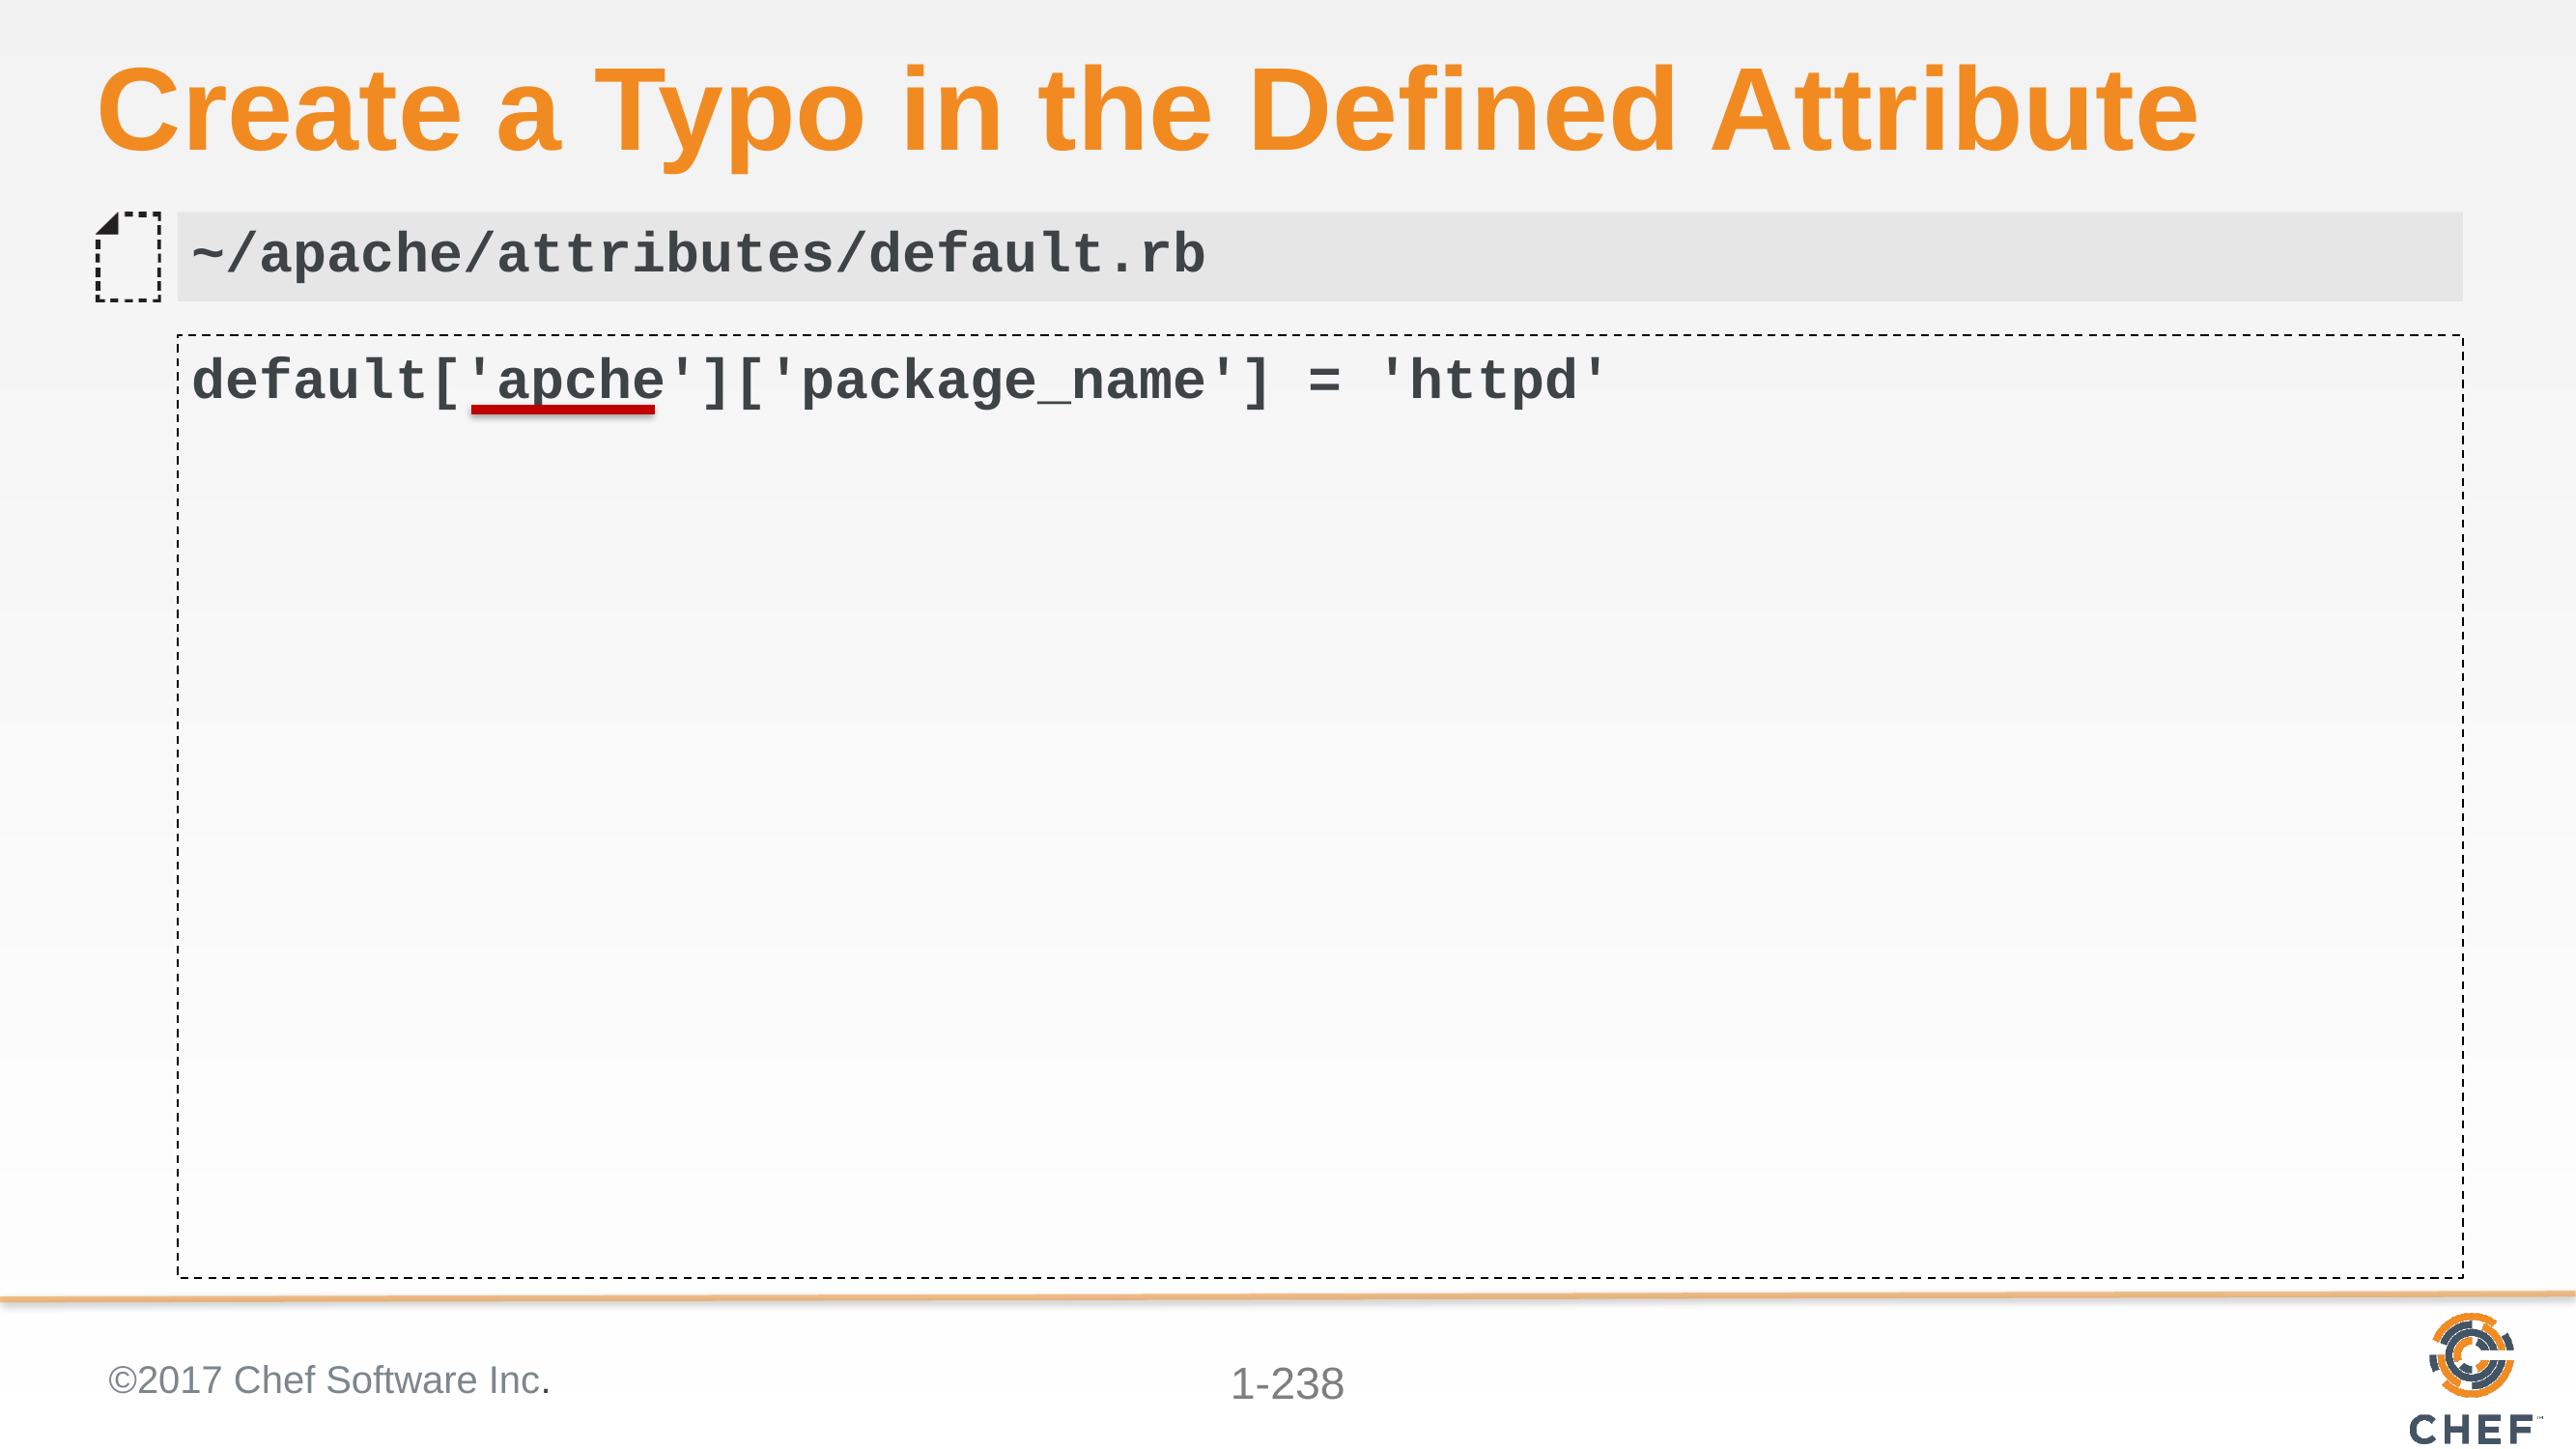

# Create a Typo in the Defined Attribute
~/apache/attributes/default.rb
default['apche']['package_name'] = 'httpd'